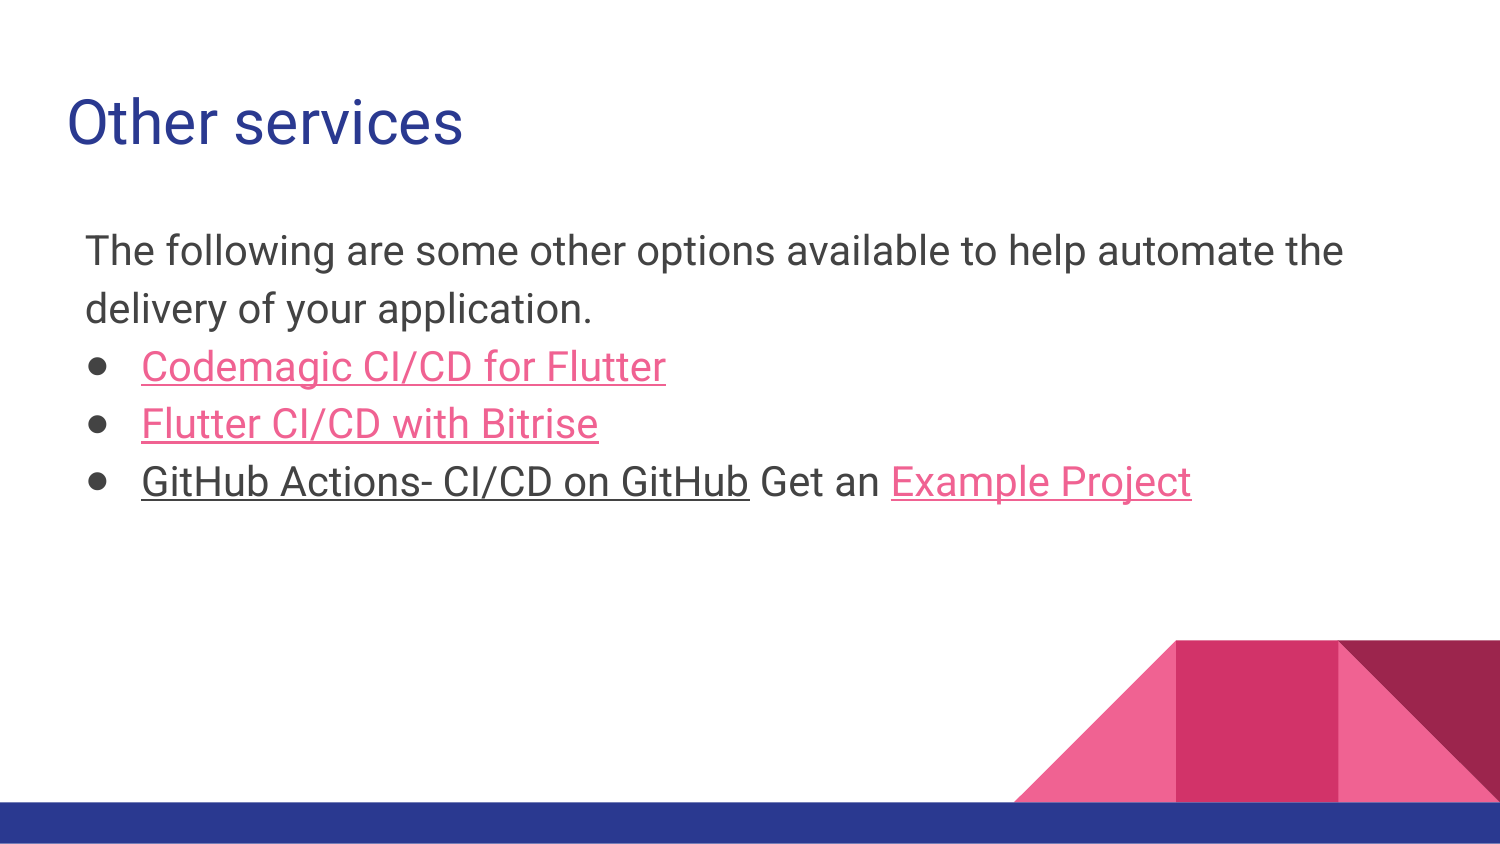

# Other services
The following are some other options available to help automate the delivery of your application.
Codemagic CI/CD for Flutter
Flutter CI/CD with Bitrise
GitHub Actions- CI/CD on GitHub Get an Example Project